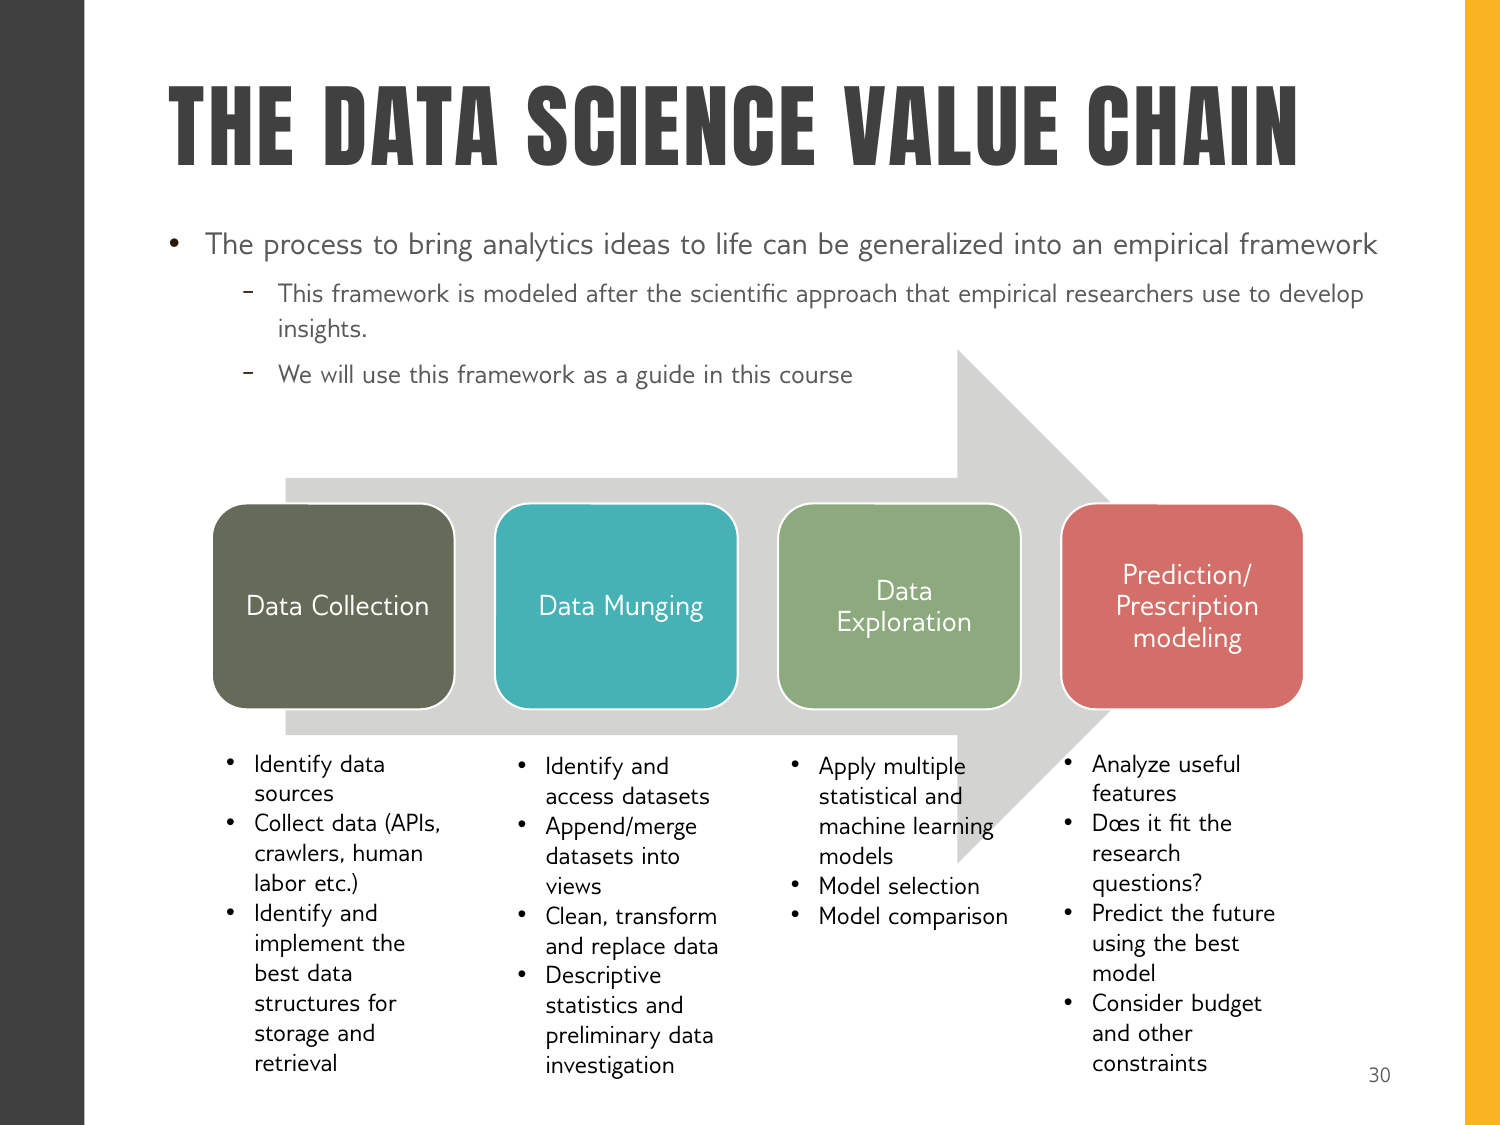

# The data science value chain
The process to bring analytics ideas to life can be generalized into an empirical framework
This framework is modeled after the scientific approach that empirical researchers use to develop insights.
We will use this framework as a guide in this course
Data Collection
Data Munging
Data Exploration
Prediction/ Prescription modeling
Identify data sources
Collect data (APIs, crawlers, human labor etc.)
Identify and implement the best data structures for storage and retrieval
Analyze useful features
Does it fit the research questions?
Predict the future using the best model
Consider budget and other constraints
Identify and access datasets
Append/merge datasets into views
Clean, transform and replace data
Descriptive statistics and preliminary data investigation
Apply multiple statistical and machine learning models
Model selection
Model comparison

30